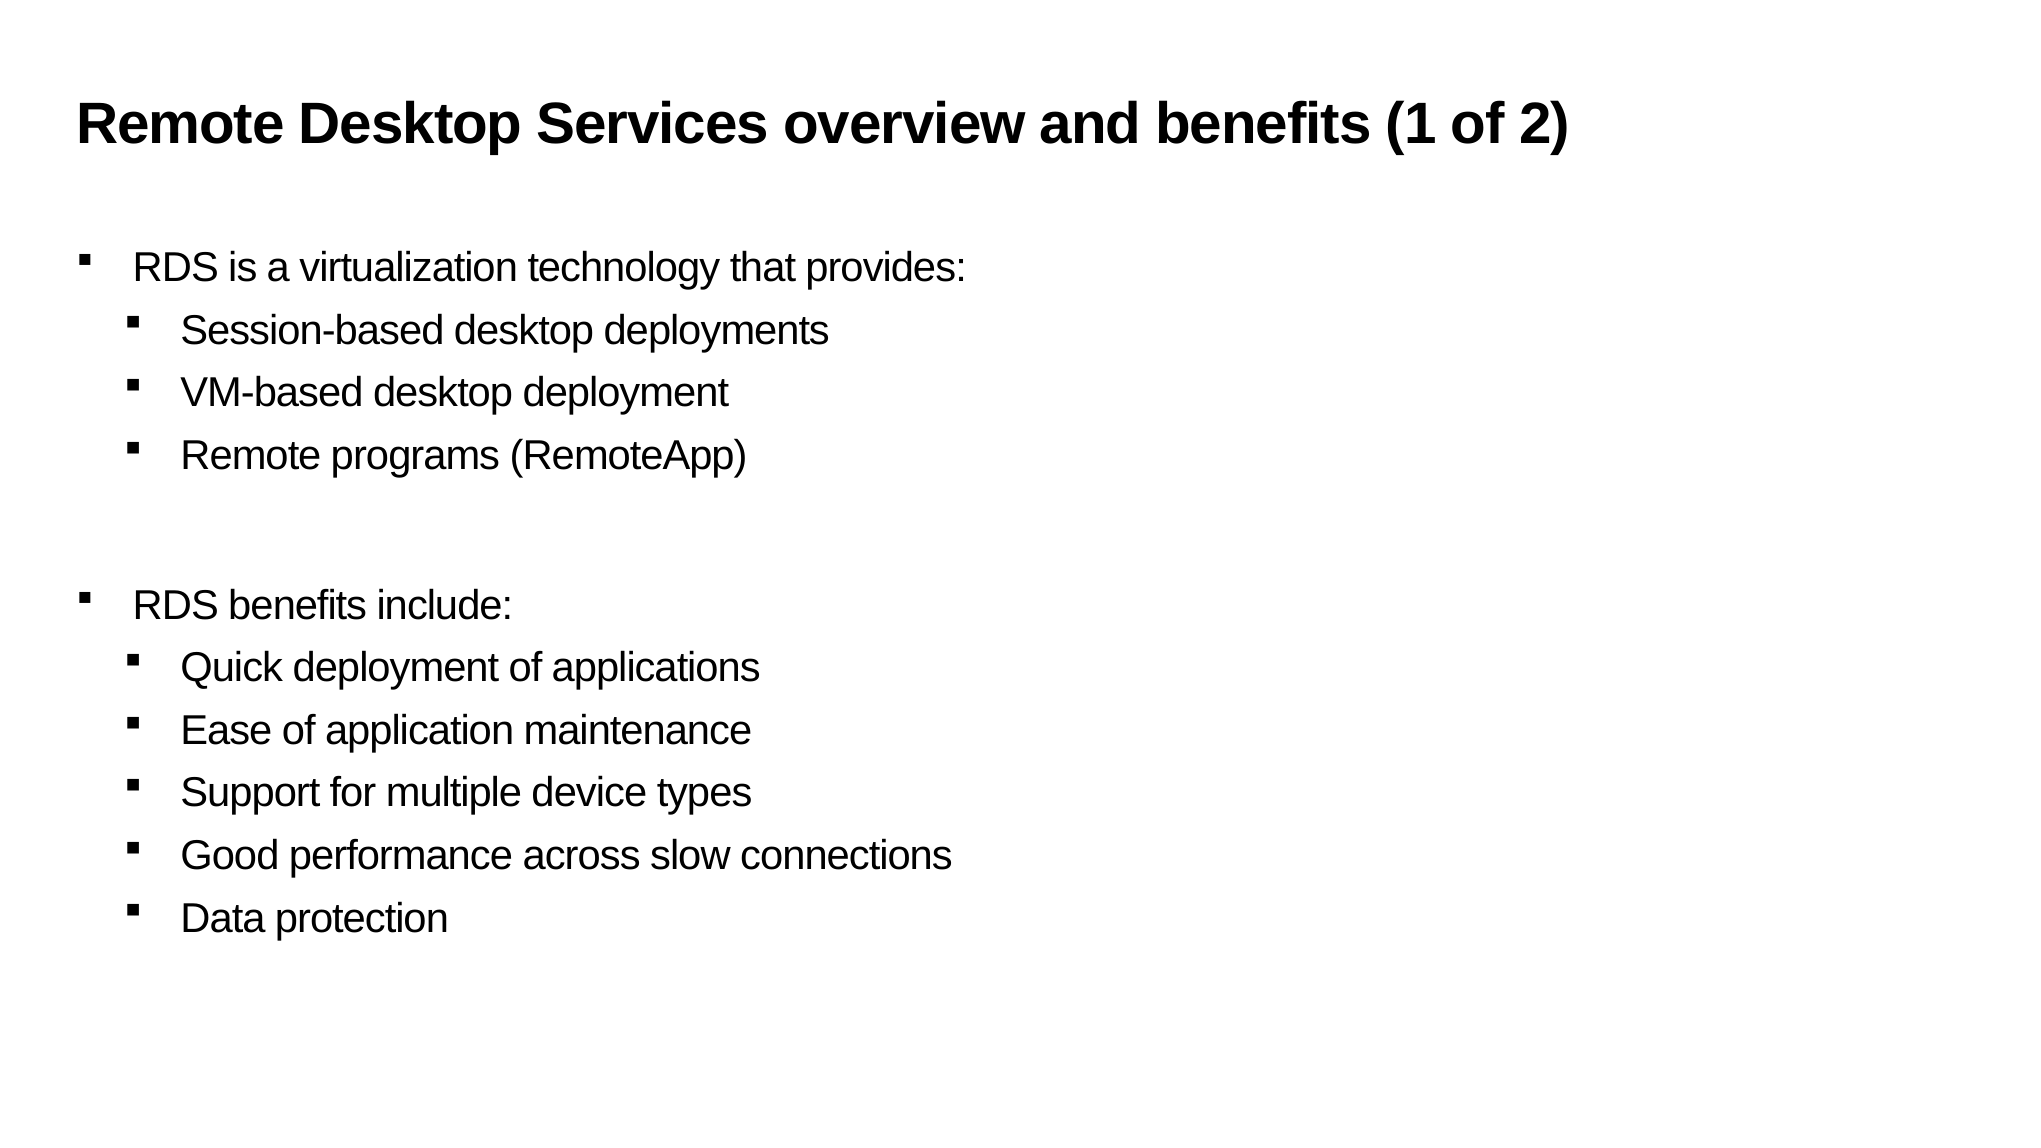

# Remote Desktop Services overview and benefits (1 of 2)
RDS is a virtualization technology that provides:
Session-based desktop deployments
VM-based desktop deployment
Remote programs (RemoteApp)

RDS benefits include:
Quick deployment of applications
Ease of application maintenance
Support for multiple device types
Good performance across slow connections
Data protection